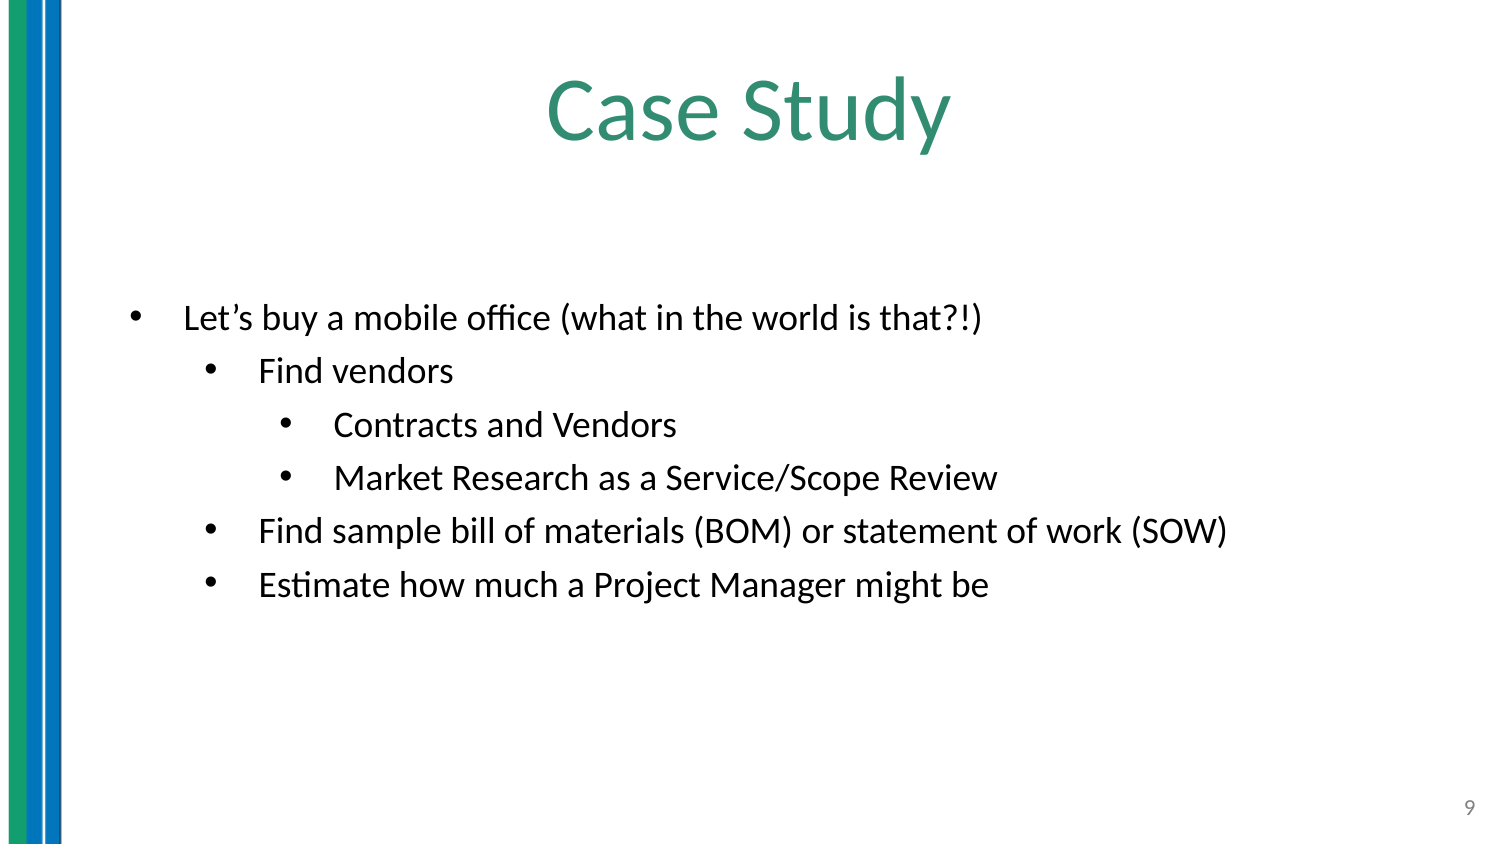

# Case Study
Let’s buy a mobile office (what in the world is that?!)
Find vendors
Contracts and Vendors
Market Research as a Service/Scope Review
Find sample bill of materials (BOM) or statement of work (SOW)
Estimate how much a Project Manager might be